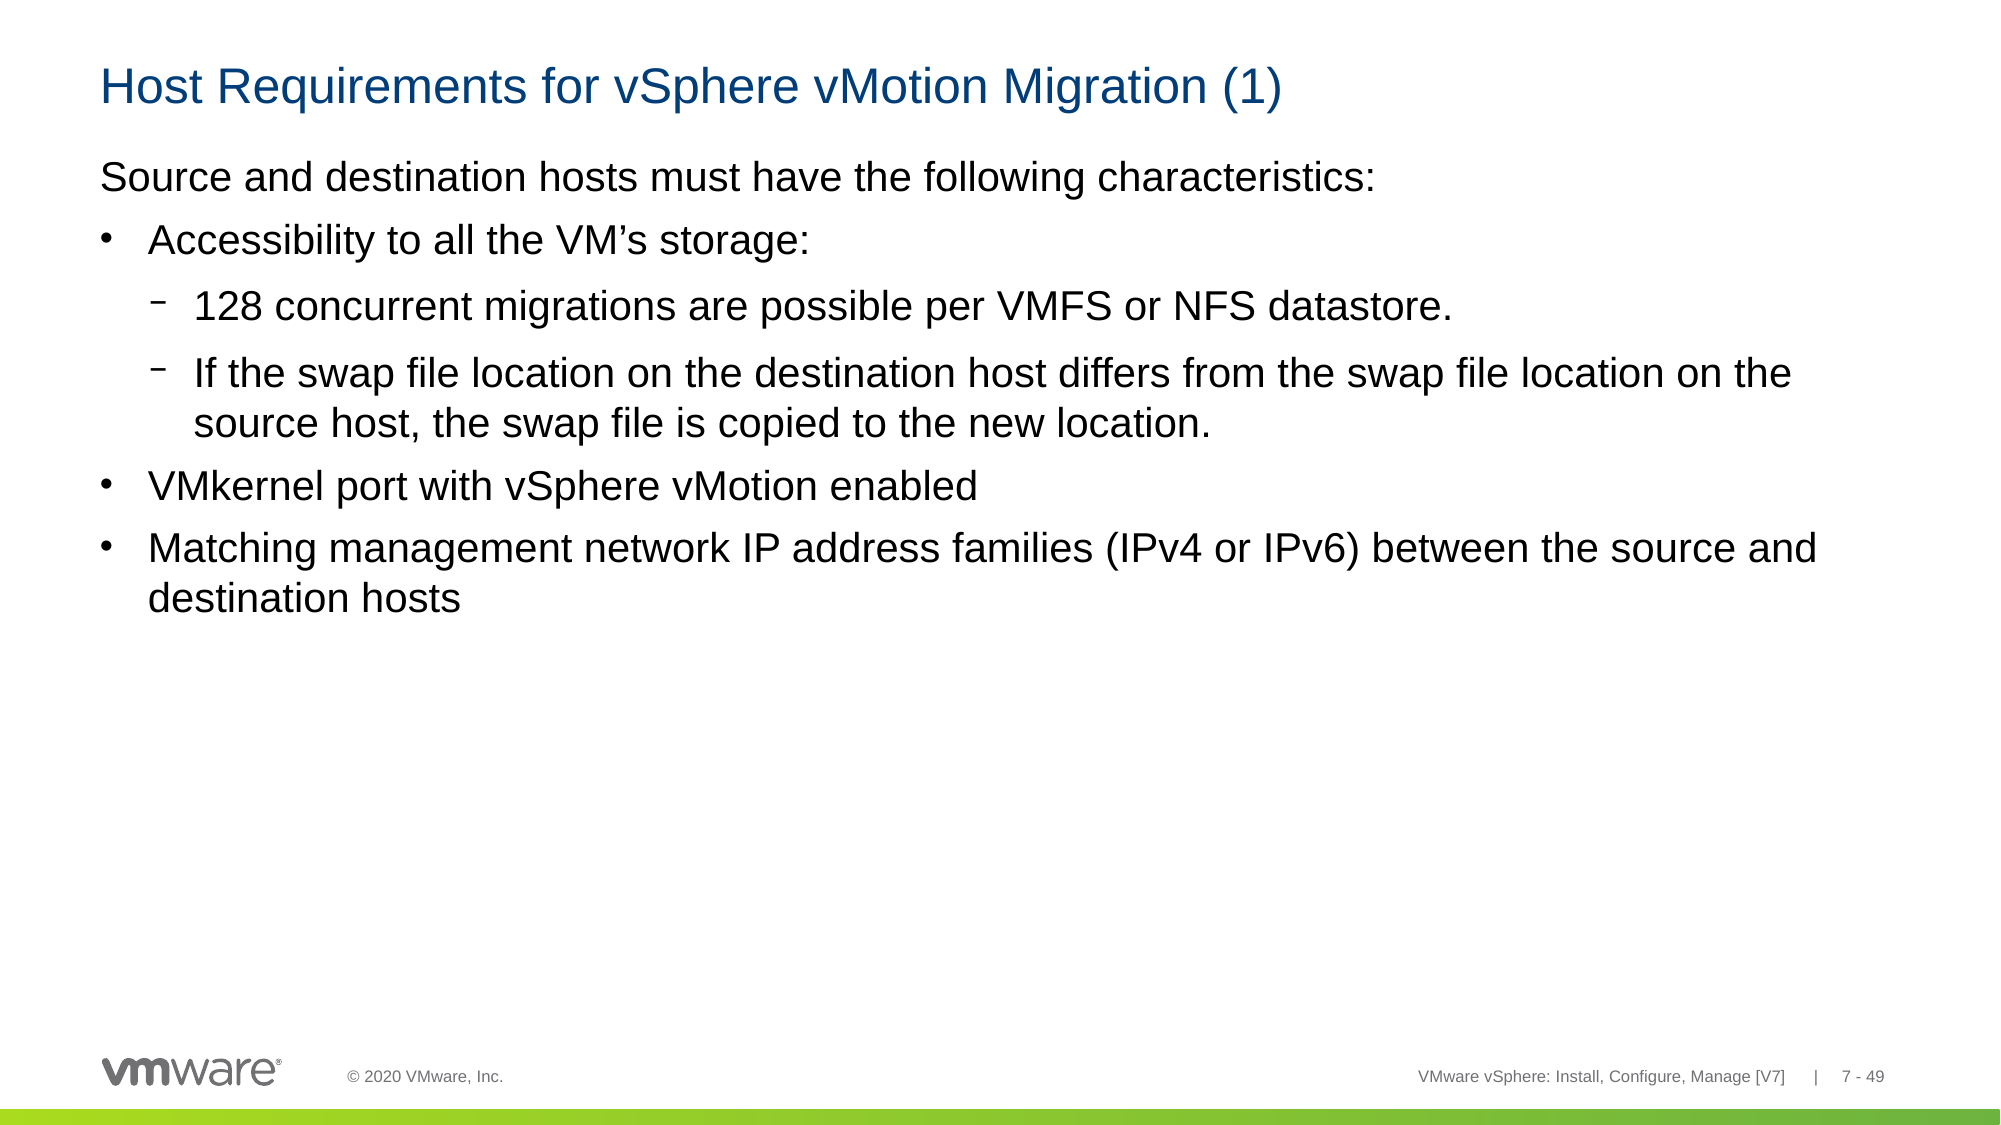

# Host Requirements for vSphere vMotion Migration (1)
Source and destination hosts must have the following characteristics:
Accessibility to all the VM’s storage:
128 concurrent migrations are possible per VMFS or NFS datastore.
If the swap file location on the destination host differs from the swap file location on the source host, the swap file is copied to the new location.
VMkernel port with vSphere vMotion enabled
Matching management network IP address families (IPv4 or IPv6) between the source and destination hosts
VMware vSphere: Install, Configure, Manage [V7]      |     7 - 49